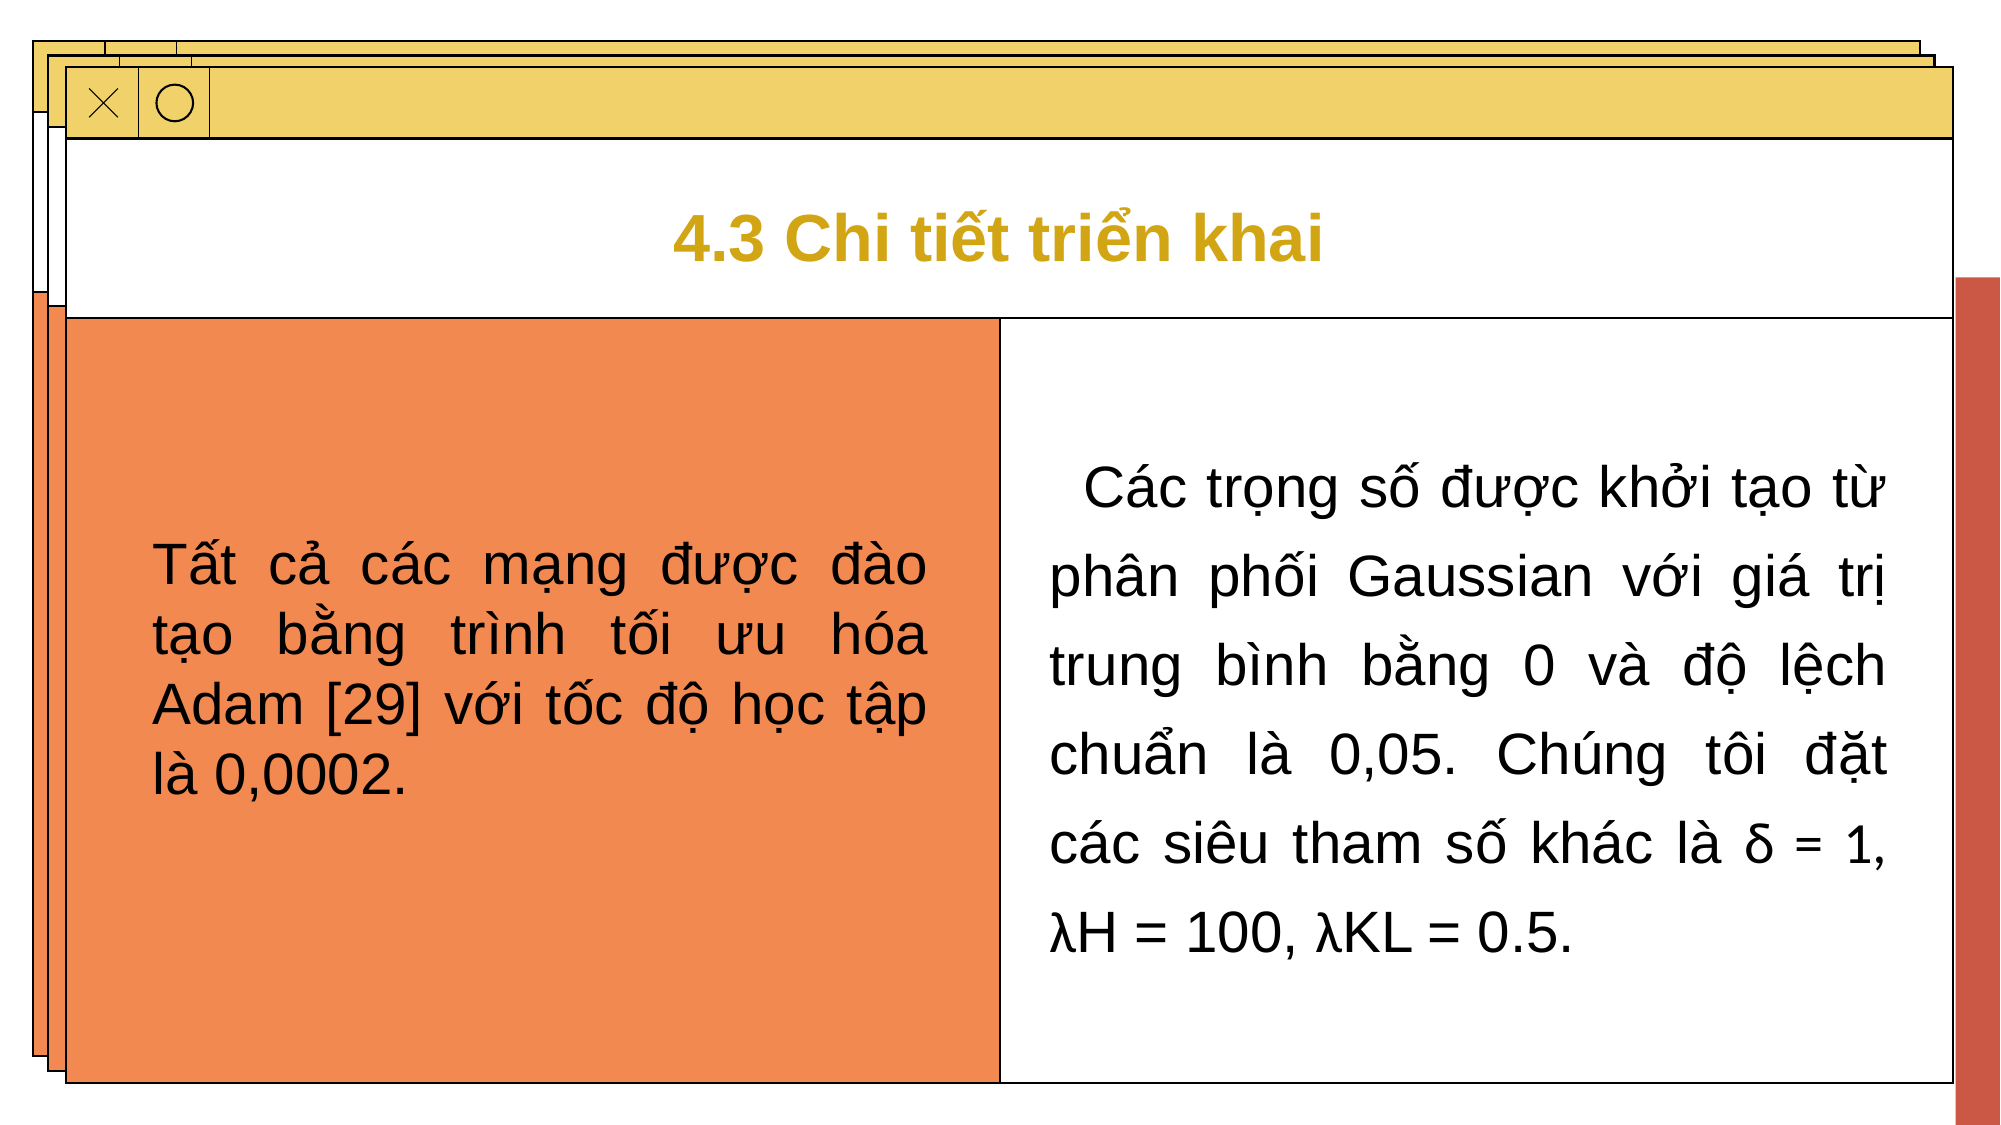

4.3 Chi tiết triển khai

Các trọng số được khởi tạo từ phân phối Gaussian với giá trị trung bình bằng 0 và độ lệch chuẩn là 0,05. Chúng tôi đặt các siêu tham số khác là δ = 1, λH = 100, λKL = 0.5.
Tất cả các mạng được đào tạo bằng trình tối ưu hóa Adam [29] với tốc độ học tập là 0,0002.